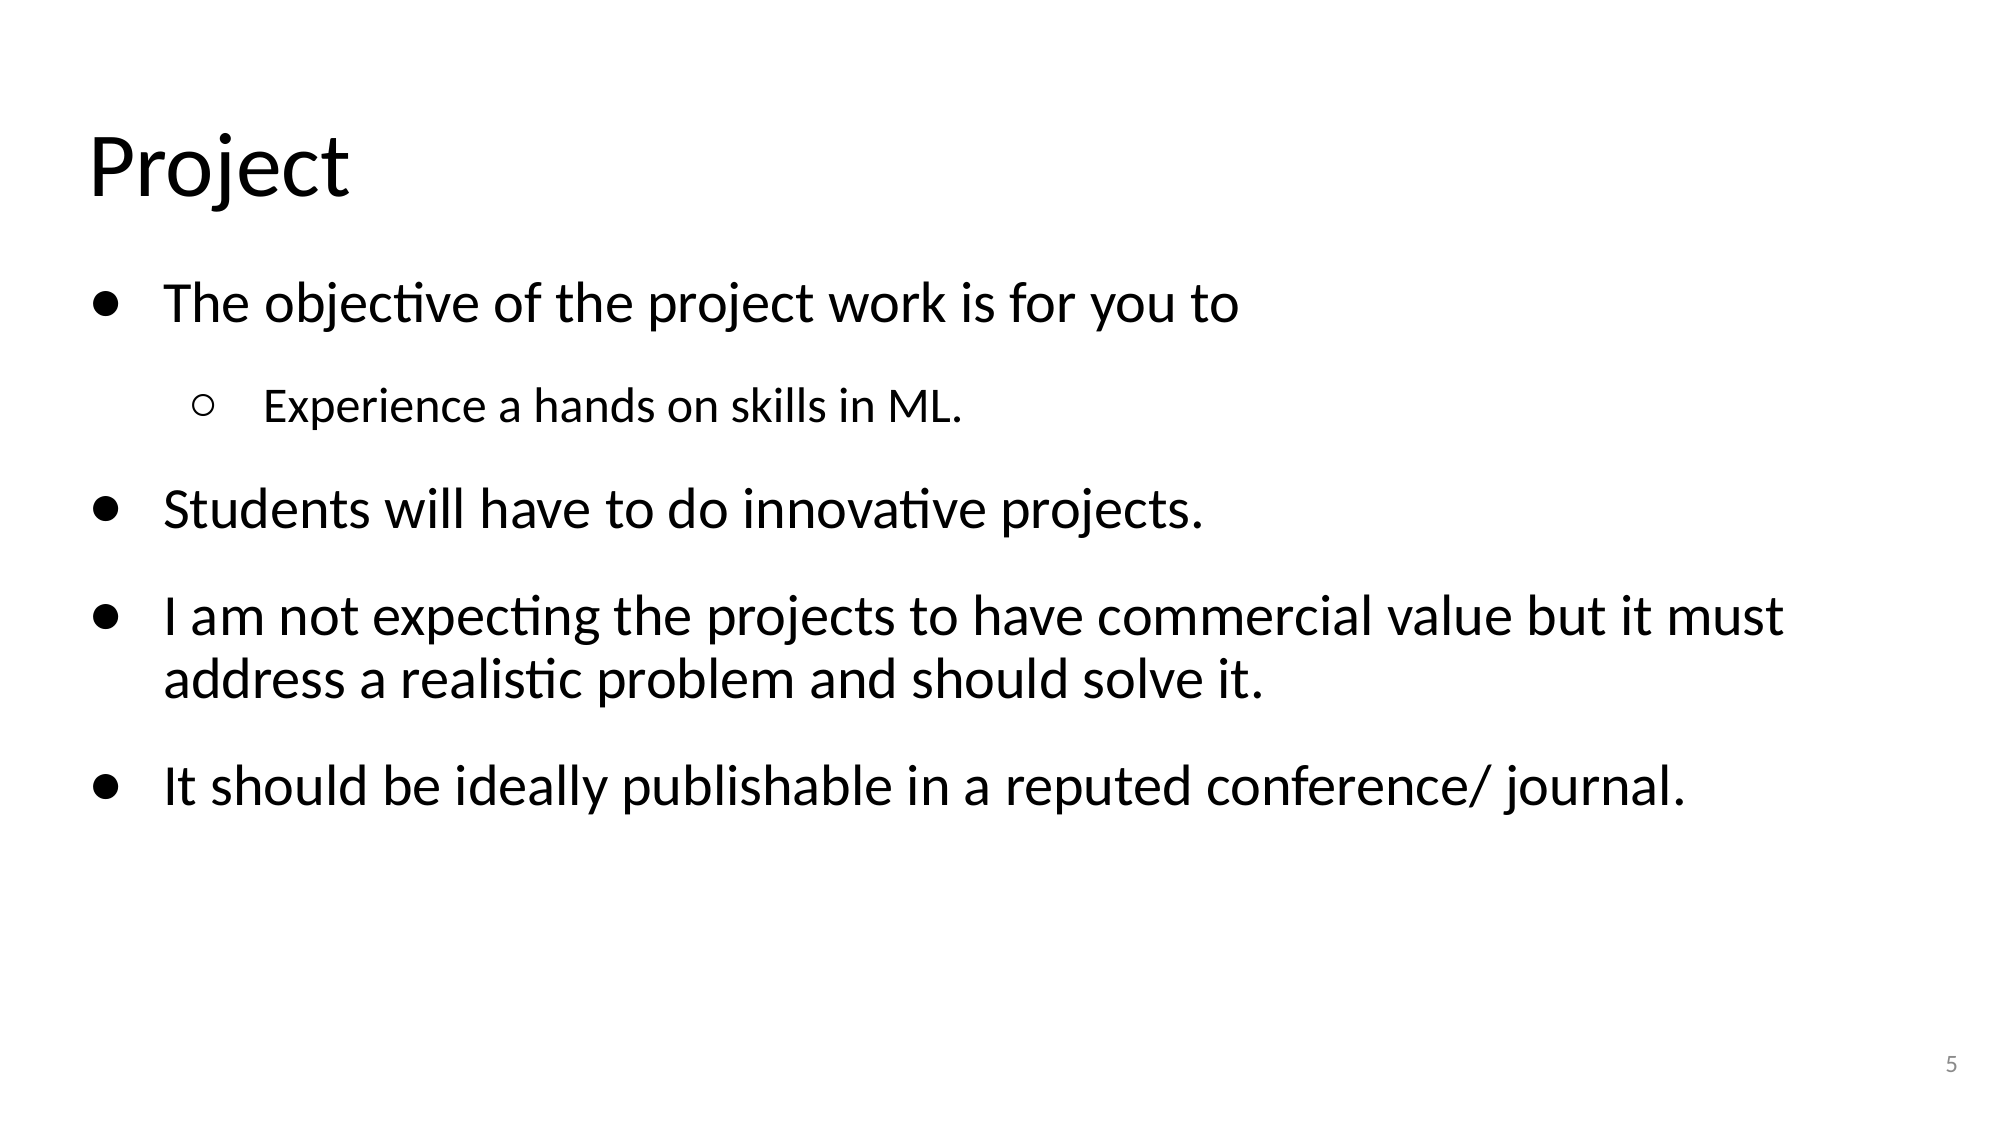

# Project
The objective of the project work is for you to
Experience a hands on skills in ML.
Students will have to do innovative projects.
I am not expecting the projects to have commercial value but it must address a realistic problem and should solve it.
It should be ideally publishable in a reputed conference/ journal.
5